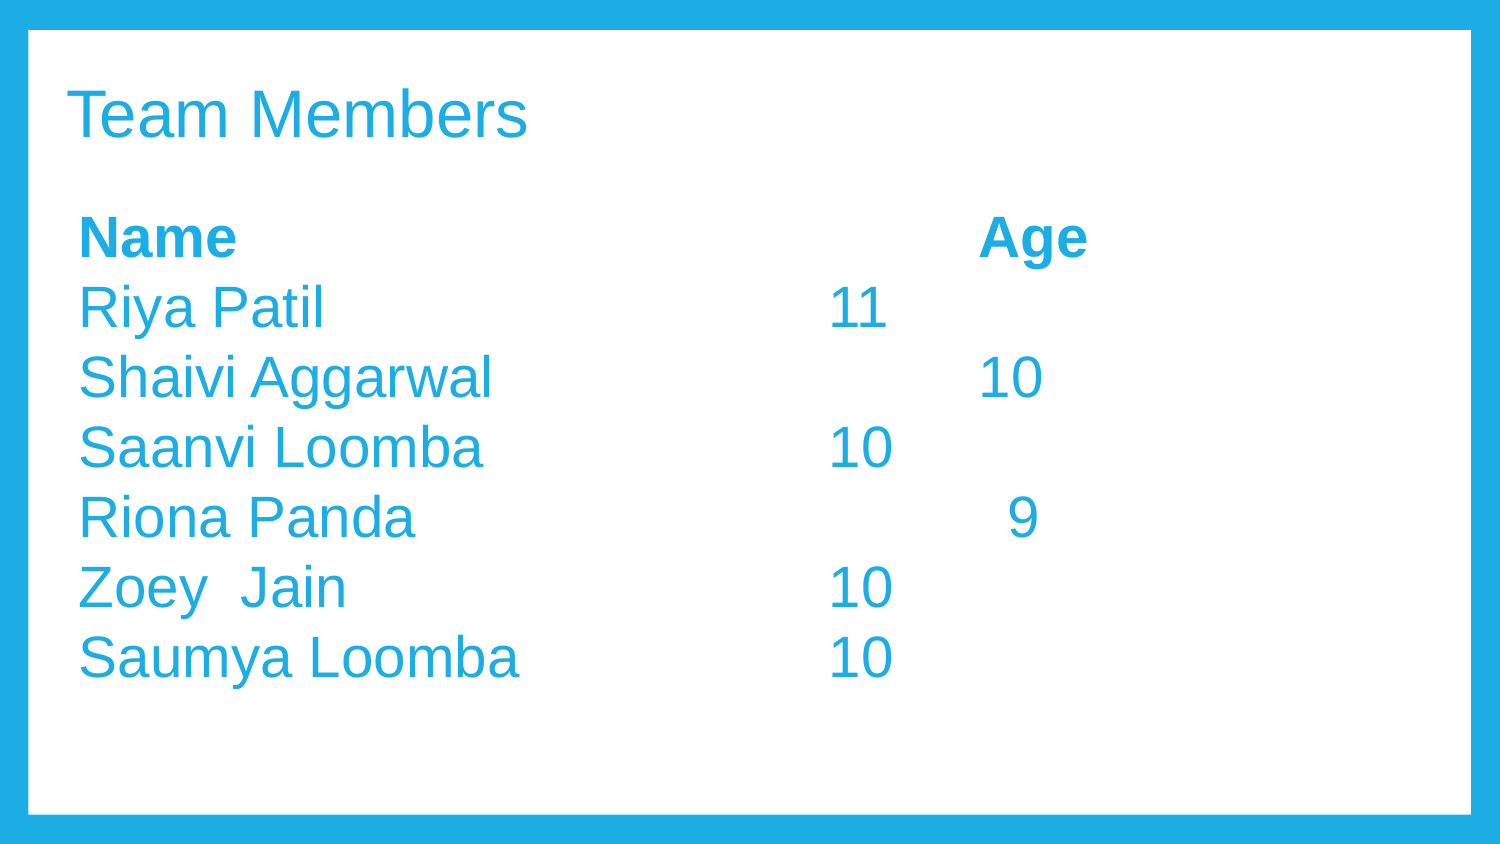

# Team Members
Name				 	Age
Riya Patil			        	11
Shaivi Aggarwal   	 		10
Saanvi Loomba		 	10
Riona Panda		 	           9
Zoey  Jain			    	10
Saumya Loomba	 		10